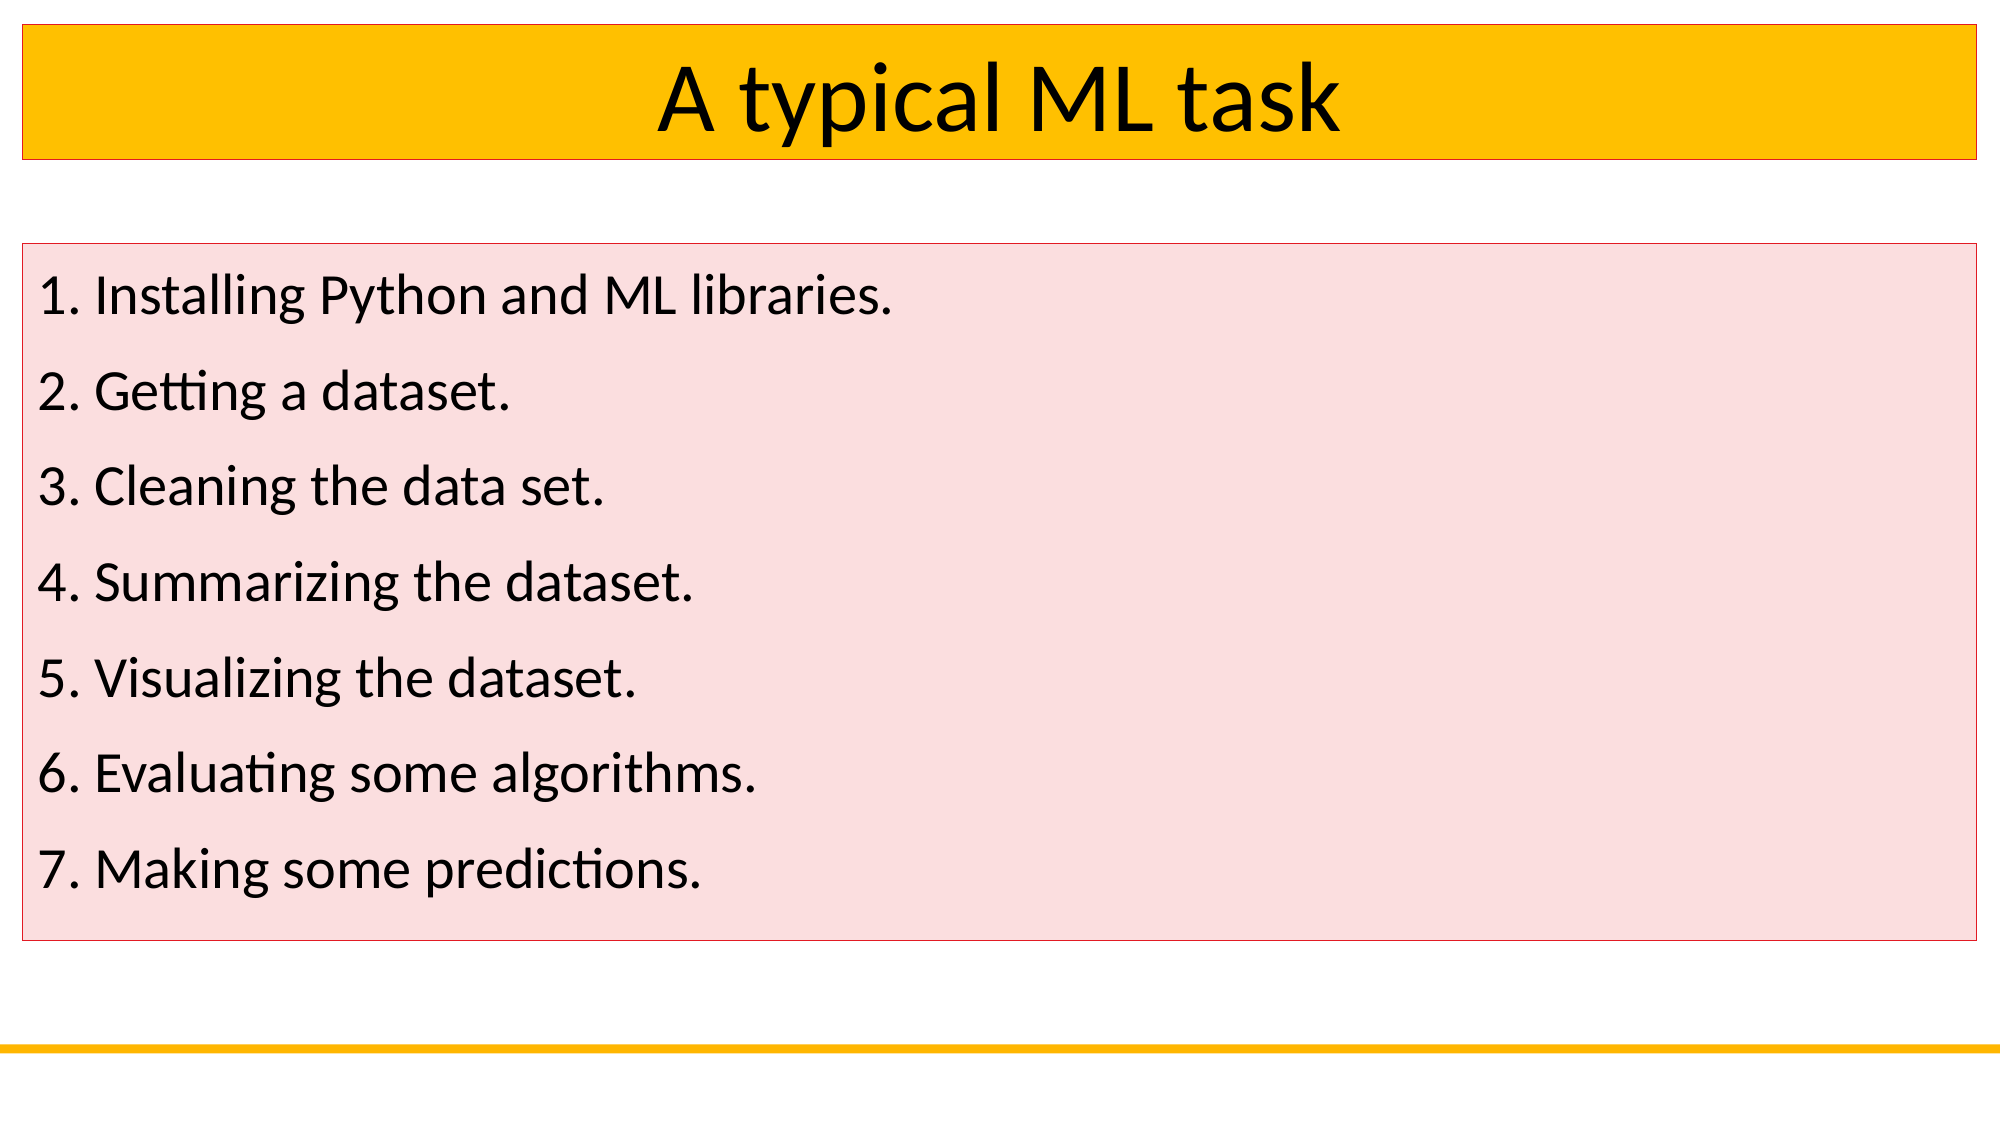

A typical ML task
Installing Python and ML libraries.
Getting a dataset.
Cleaning the data set.
Summarizing the dataset.
Visualizing the dataset.
Evaluating some algorithms.
Making some predictions.